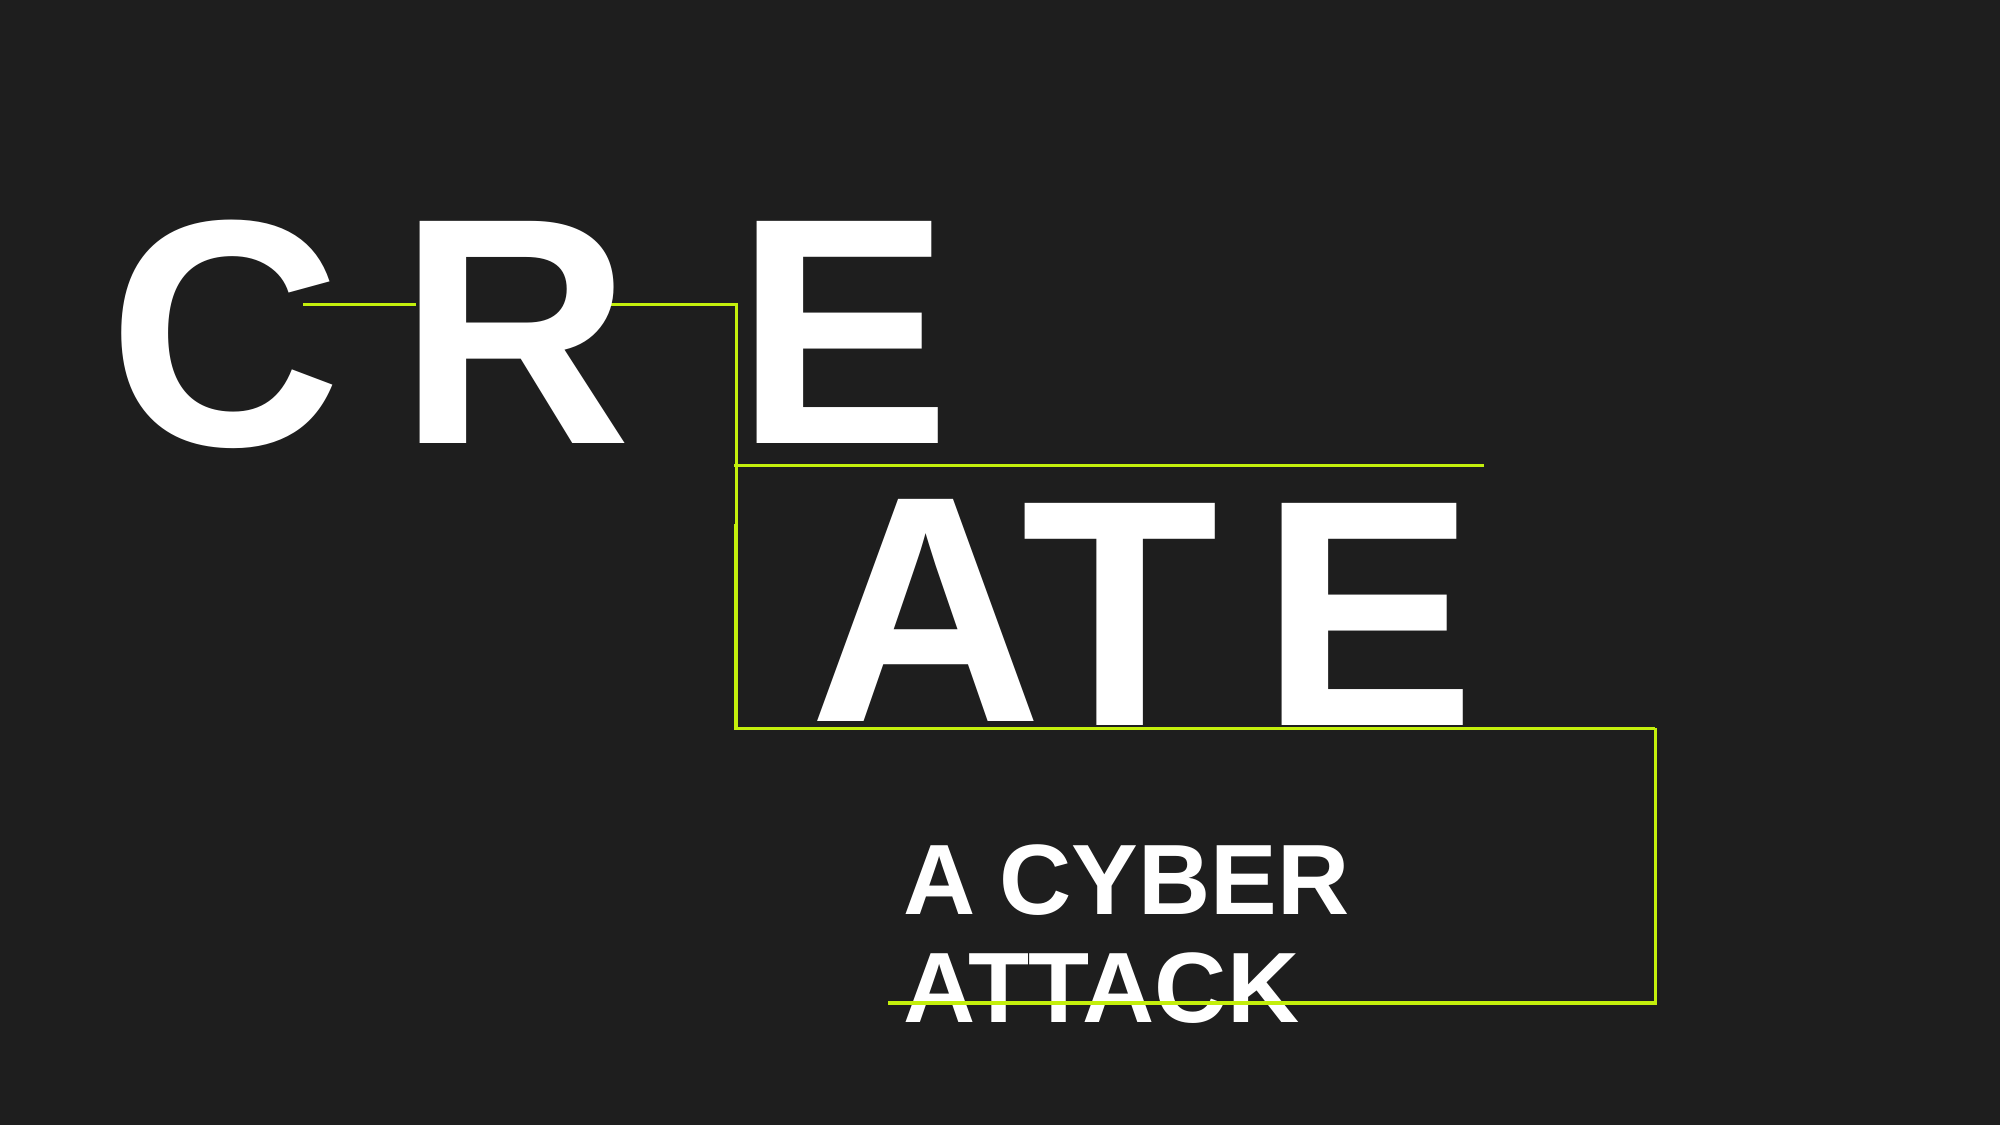

E
R
C
A
T
E

# A Cyber Attack